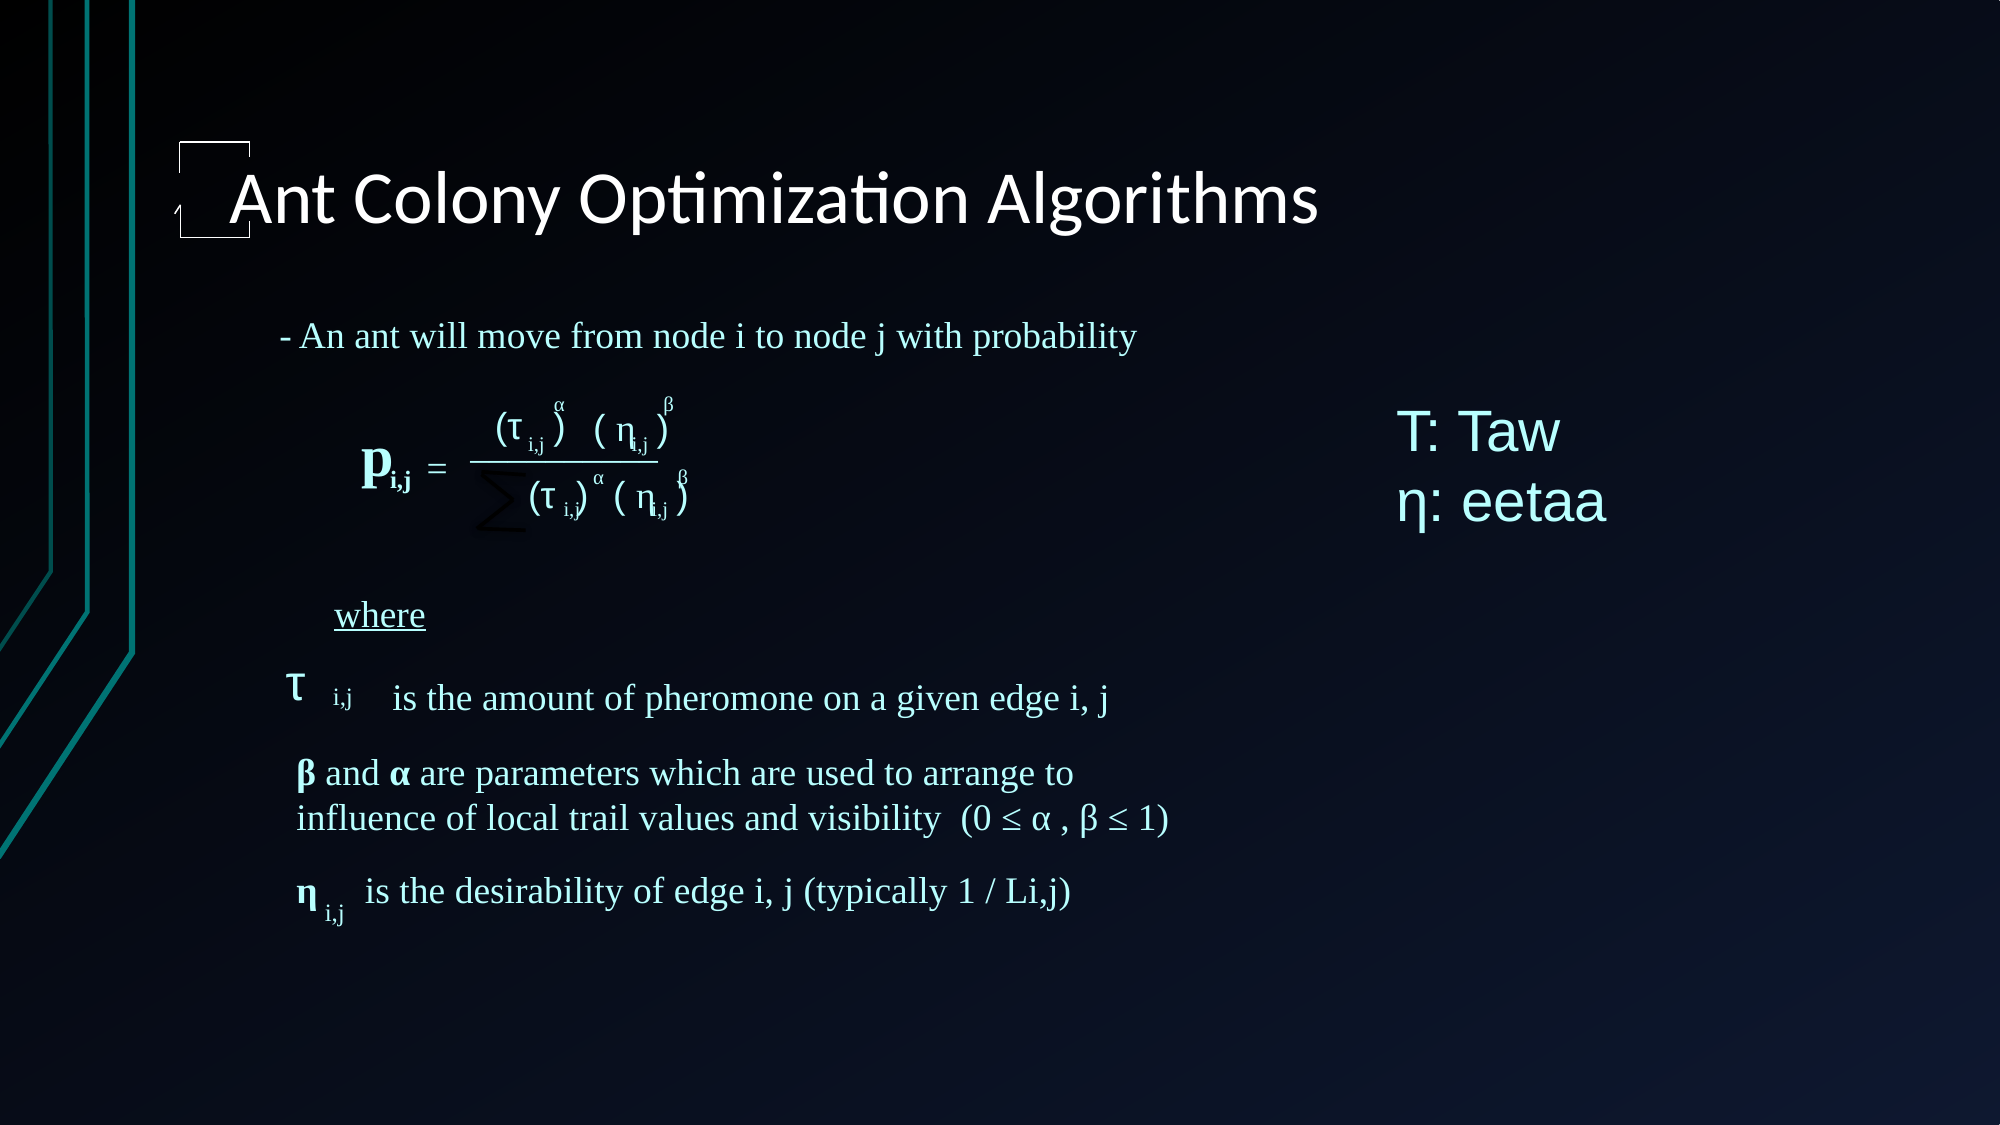

Ant Colony Optimization Algorithms
- An ant will move from node i to node j with probability
α
β
T: Taw
η: eetaa
  (τ   )
( η  )
p
__________
i,j
i,j
=
i,j
α
β
(τ  )
( η  )
i,j
i,j
where
  τ
is the amount of pheromone on a given edge i, j
i,j
β and α are parameters which are used to arrange to   influence of local trail values and visibility  (0 ≤ α , β ≤ 1)
η     is the desirability of edge i, j (typically 1 / Li,j)
i,j